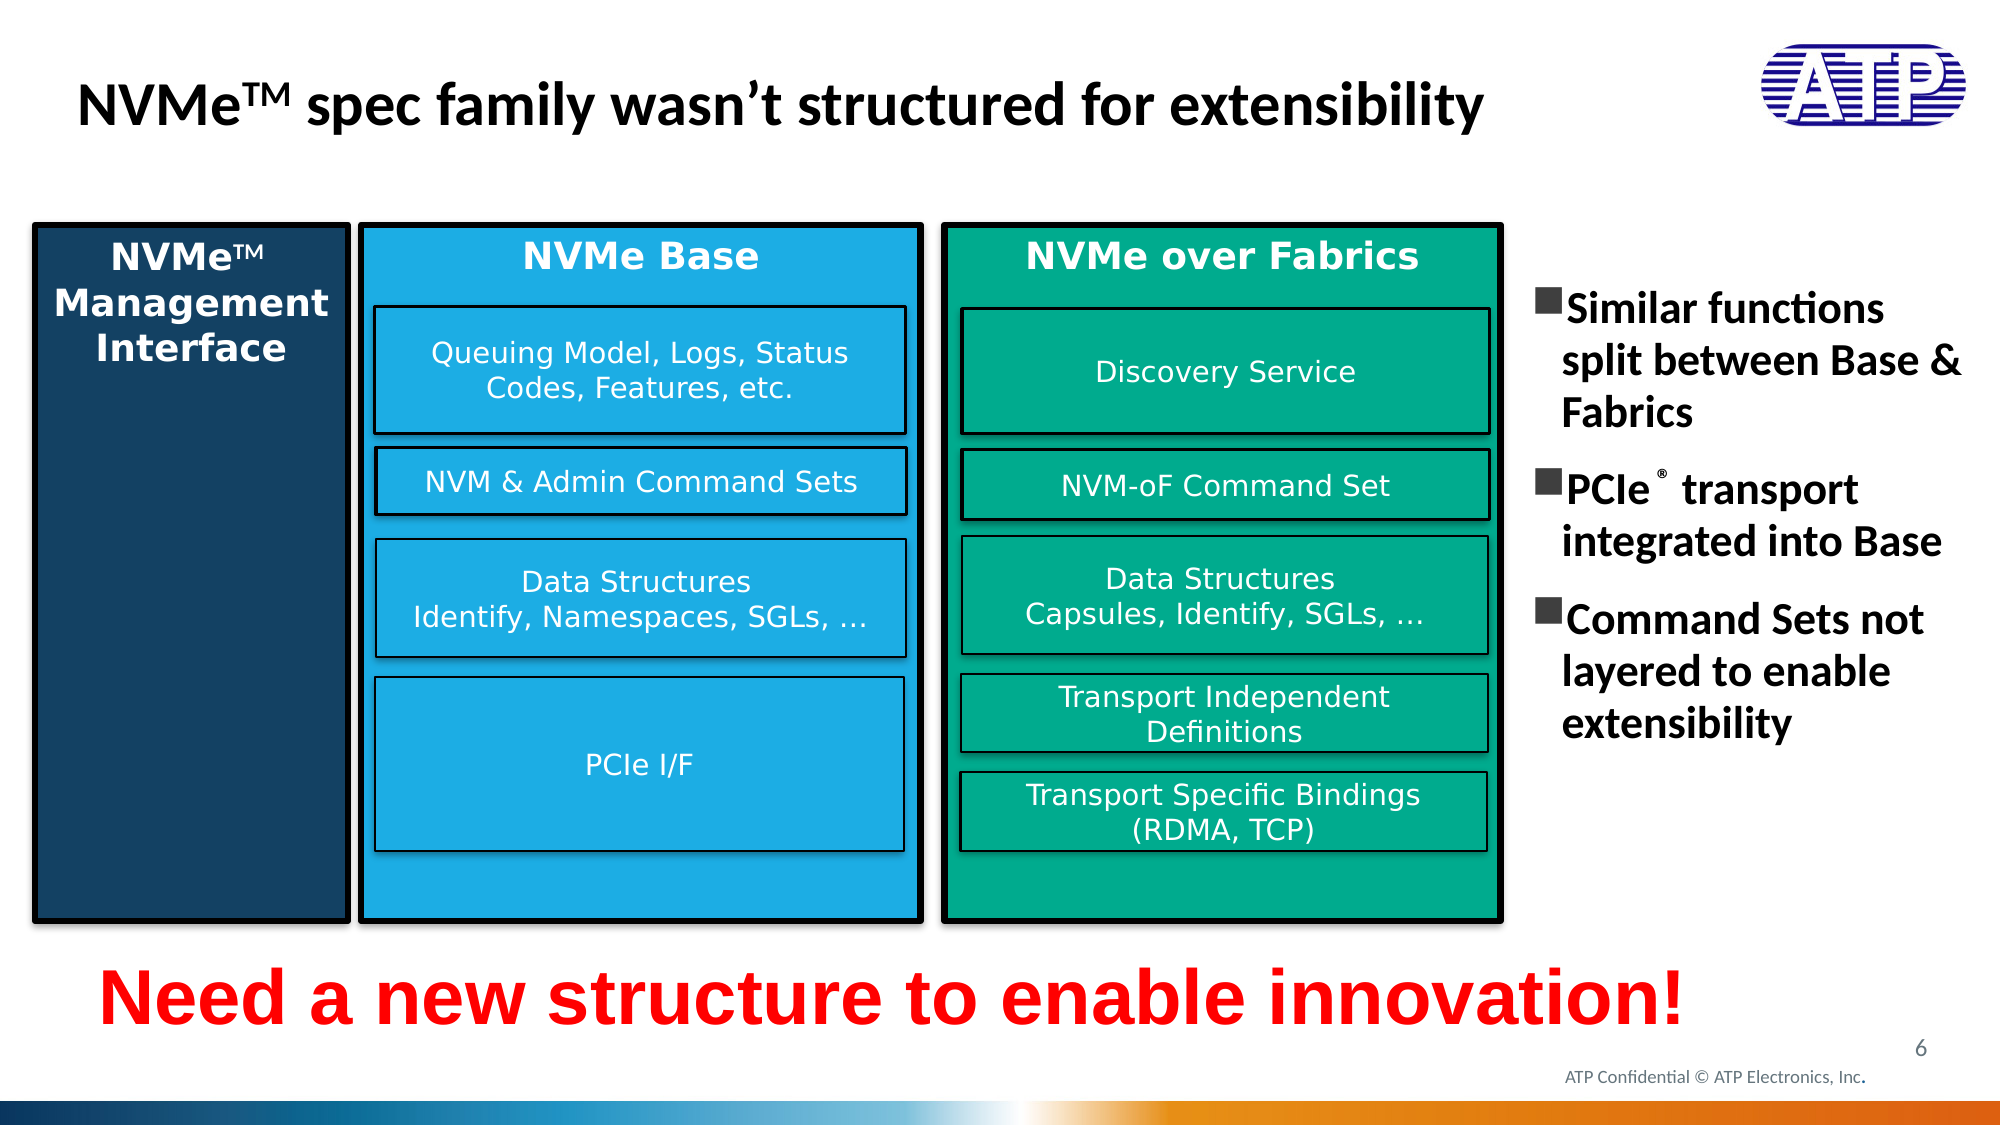

# NVMeTM spec family wasn’t structured for extensibility
NVMeTM  Management Interface
NVMe Base

NVMe over Fabrics
Similar functions split between Base & Fabrics
PCIe ® transport integrated into Base
Command Sets not layered to enable extensibility

Queuing Model, Logs, Status Codes, Features, etc.
Discovery Service
NVM & Admin Command Sets
NVM-oF Command Set
Data Structures
Capsules, Identify, SGLs, …
Data Structures
Identify, Namespaces, SGLs, …
Transport Independent Definitions
PCIe I/F
Transport Specific Bindings (RDMA, TCP)
Need a new structure to enable innovation!